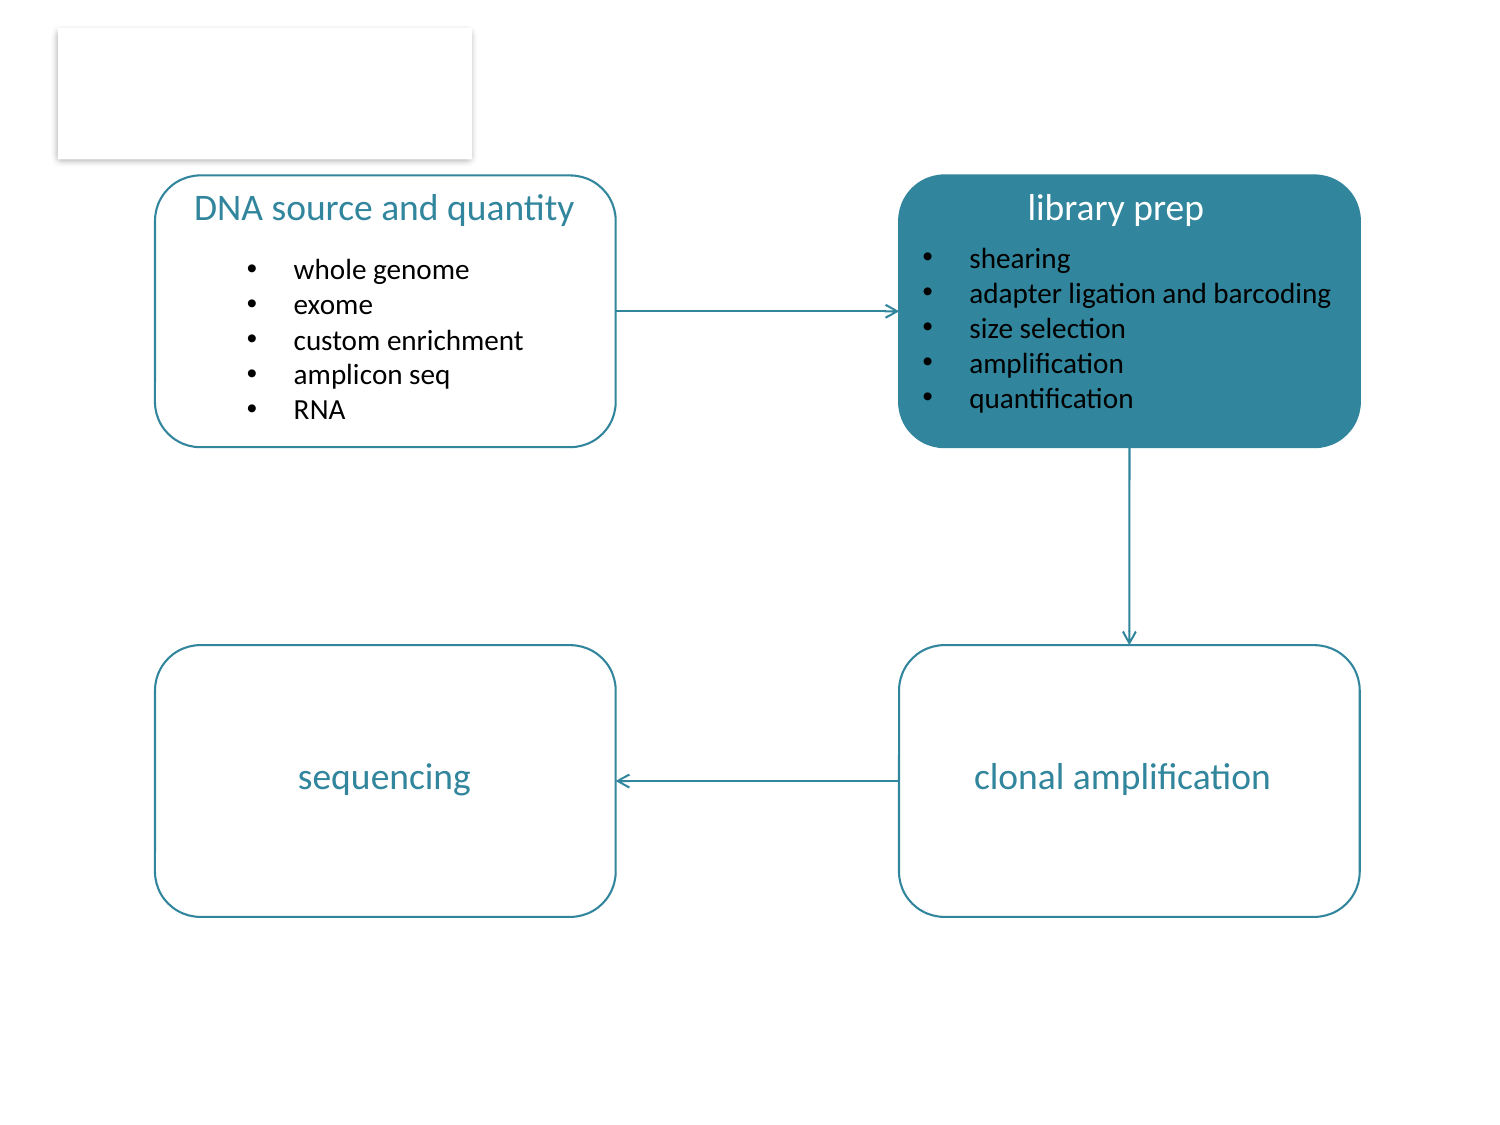

DNA source and quantity

library prep
shearing
adapter ligation and barcoding
size selection
amplification
quantification
whole genome
exome
custom enrichment
amplicon seq
RNA

sequencing
clonal amplification